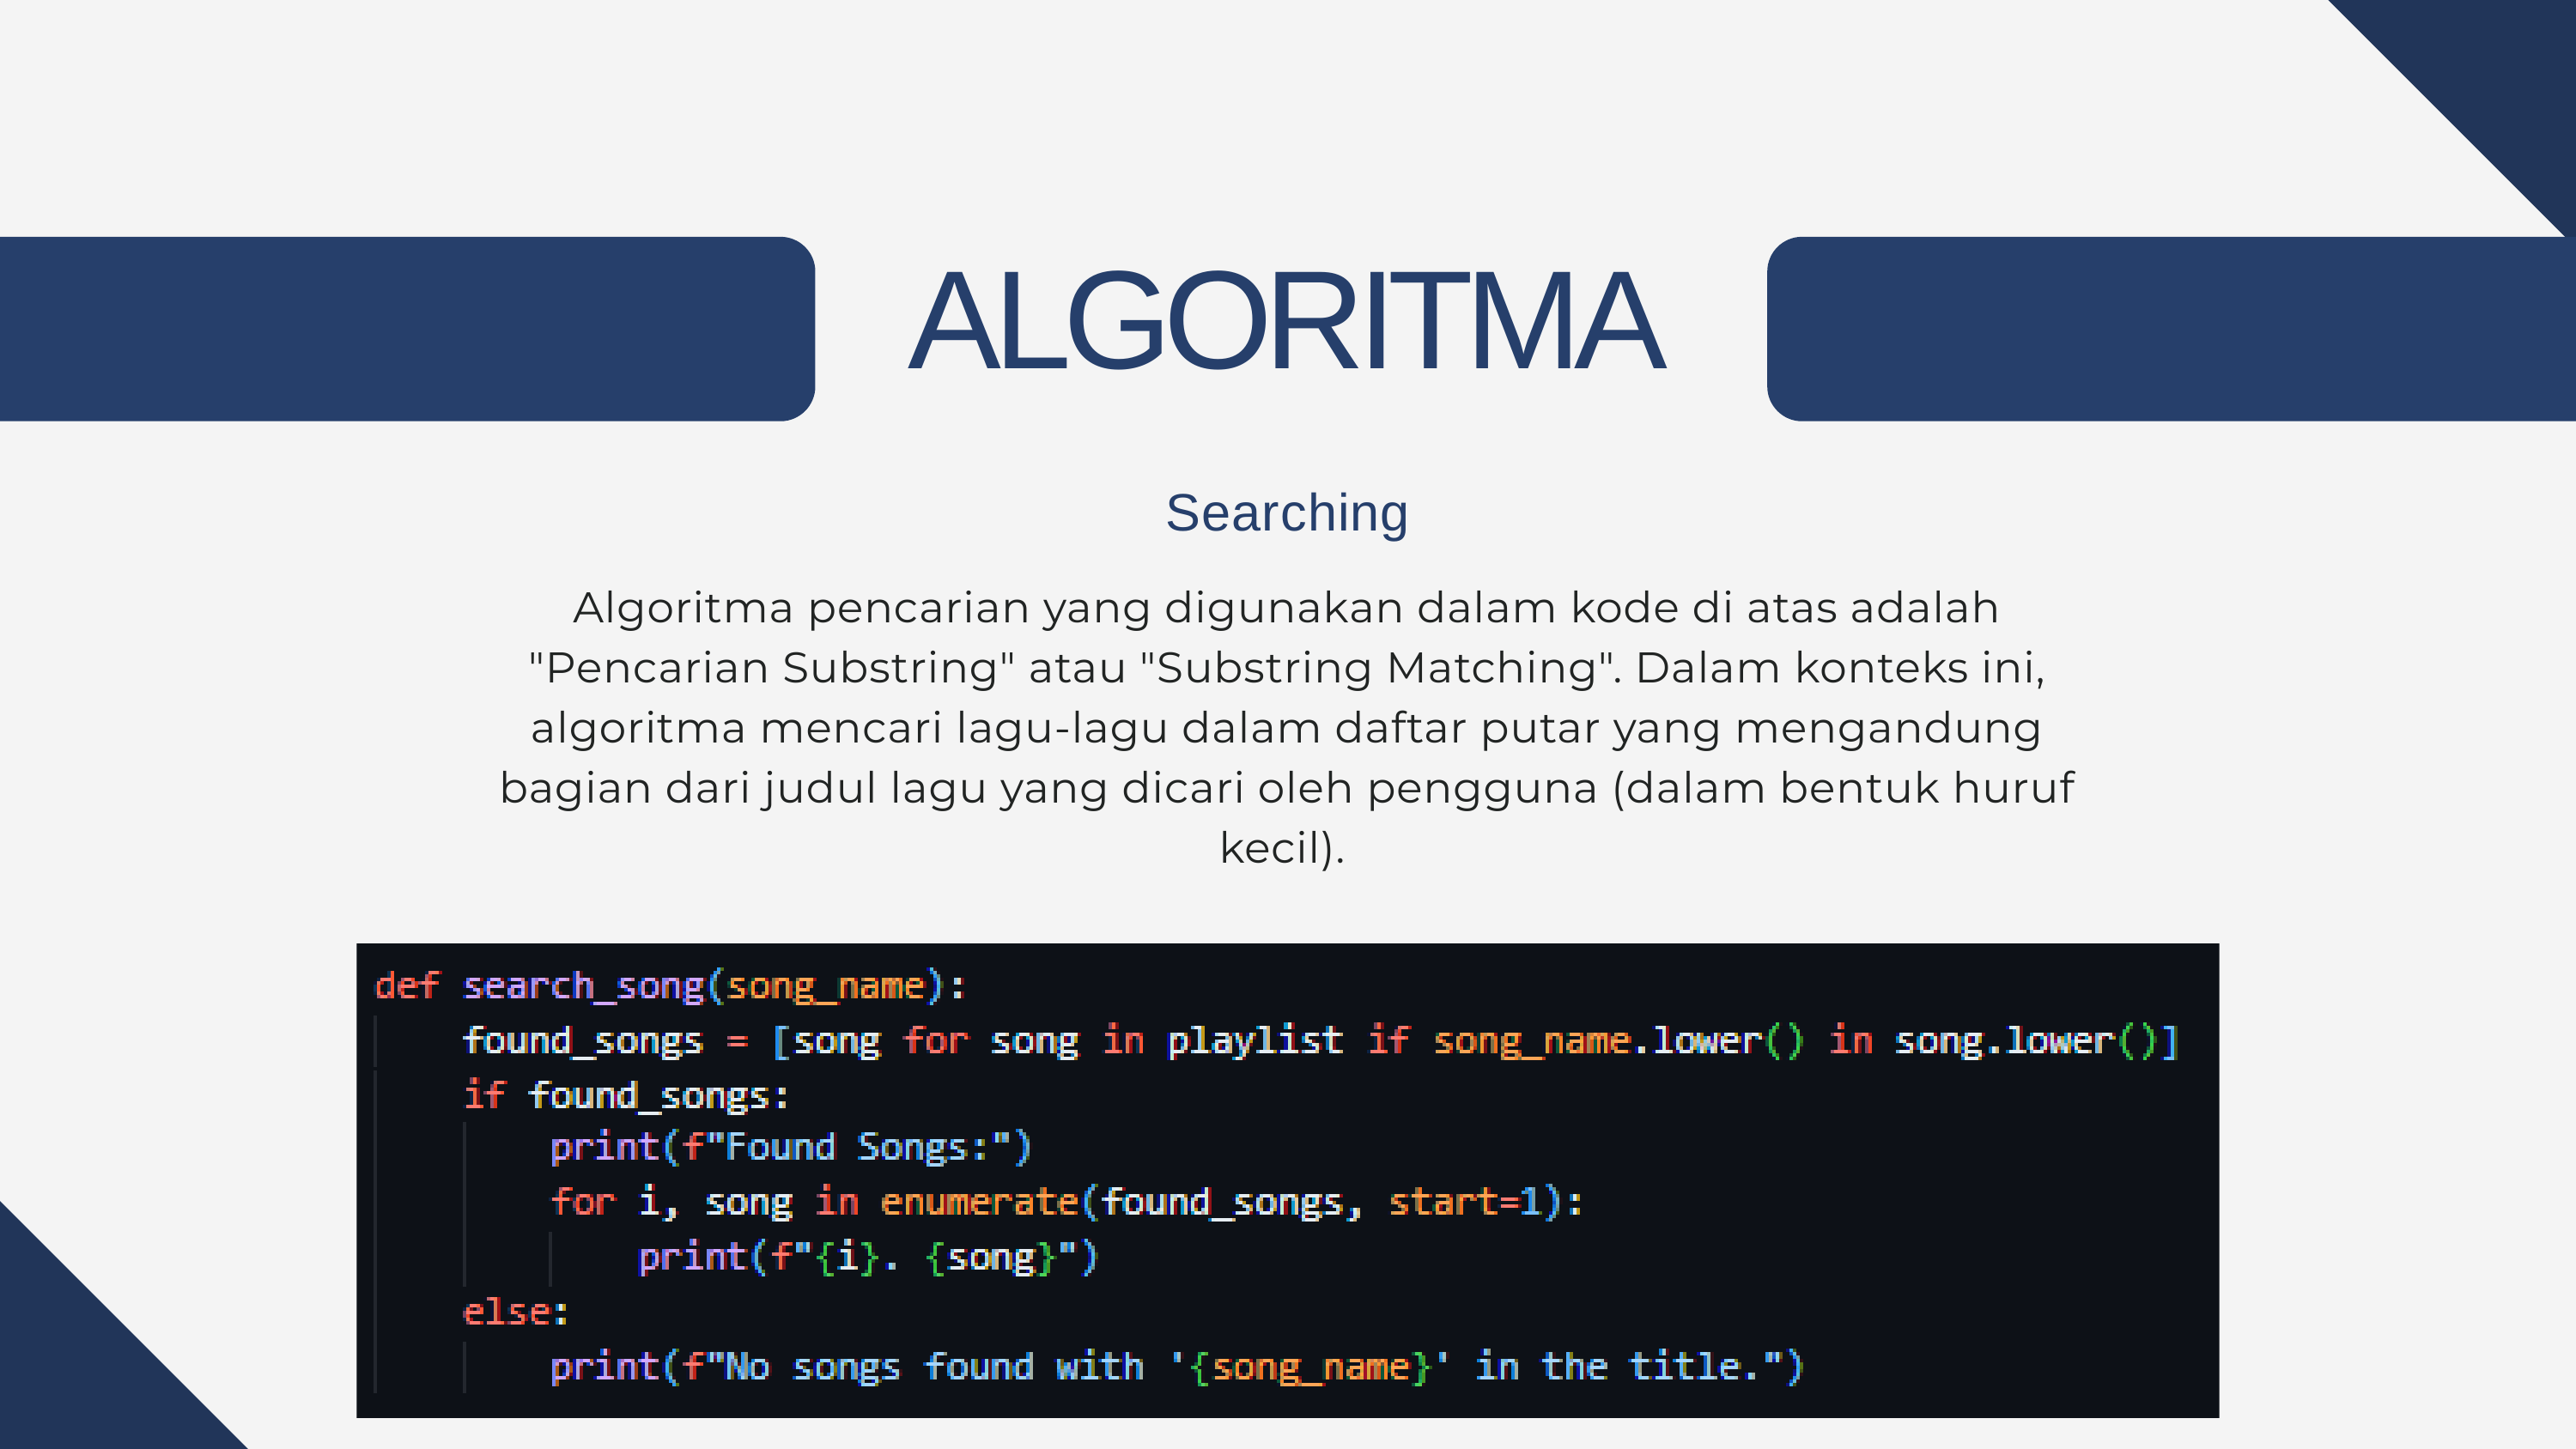

ALGORITMA
Searching
Algoritma pencarian yang digunakan dalam kode di atas adalah "Pencarian Substring" atau "Substring Matching". Dalam konteks ini, algoritma mencari lagu-lagu dalam daftar putar yang mengandung bagian dari judul lagu yang dicari oleh pengguna (dalam bentuk huruf kecil).